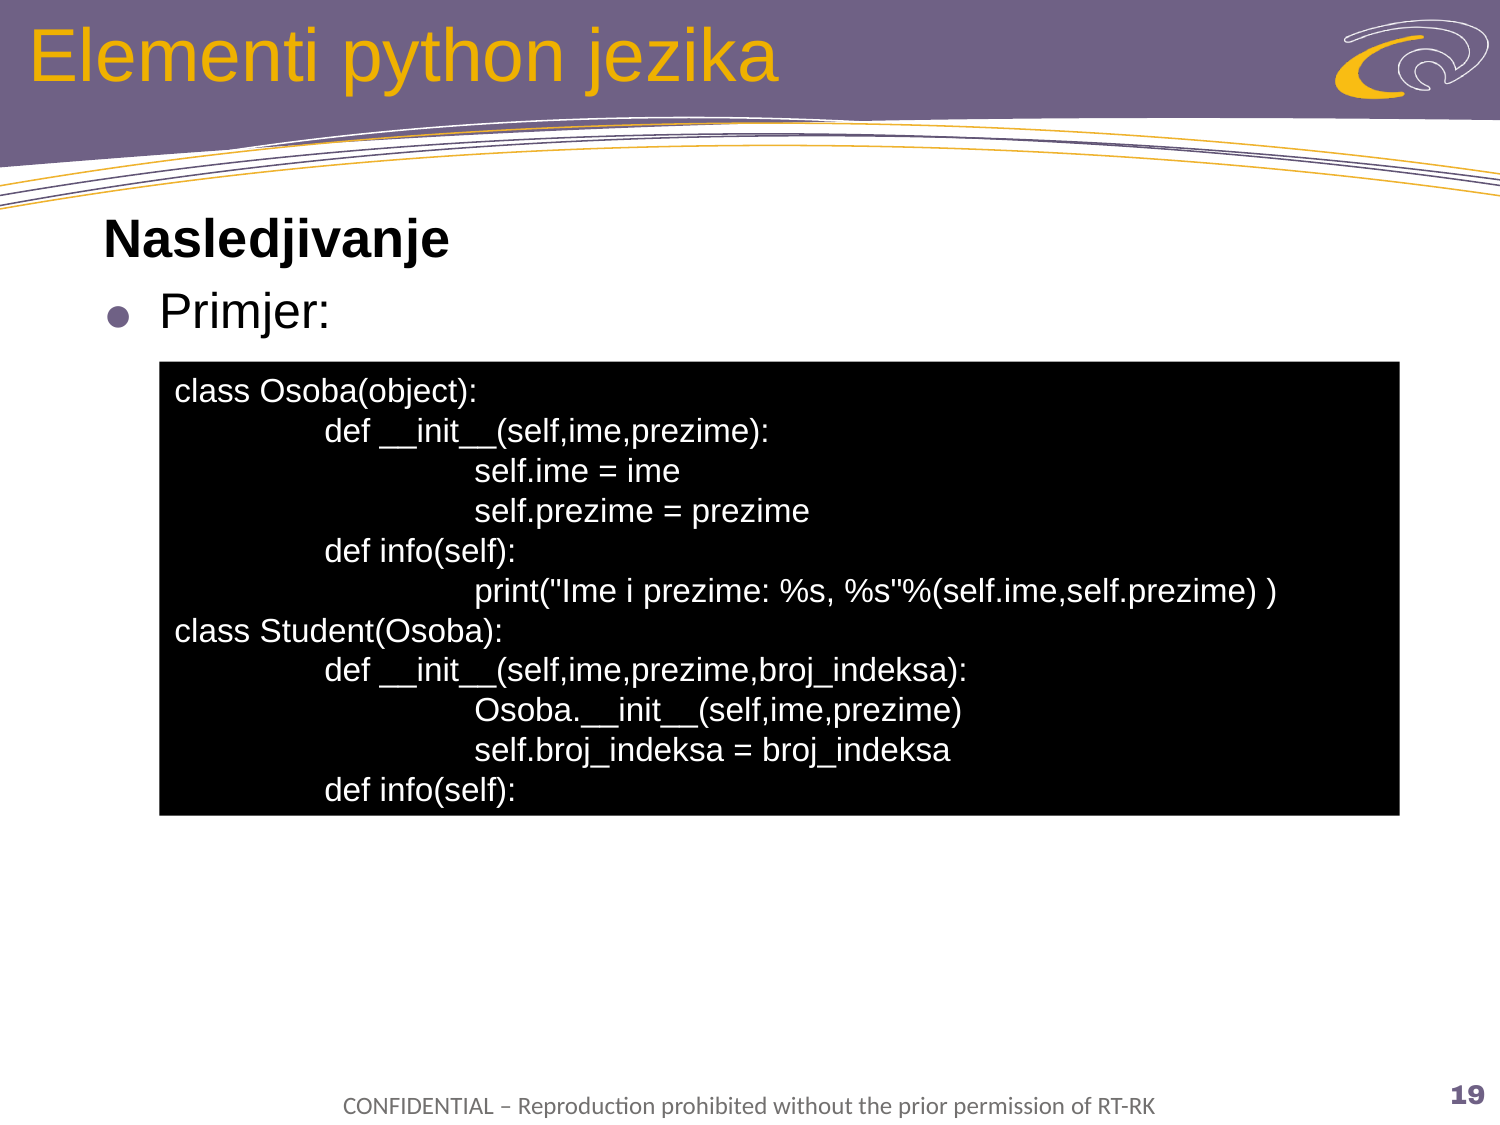

# Elementi python jezika
Nasledjivanje
Primjer:

class Osoba(object):
	def __init__(self,ime,prezime):
		self.ime = ime
		self.prezime = prezime
	def info(self):
		print("Ime i prezime: %s, %s"%(self.ime,self.prezime) )
class Student(Osoba):
	def __init__(self,ime,prezime,broj_indeksa): 					Osoba.__init__(self,ime,prezime)
		self.broj_indeksa = broj_indeksa
	def info(self):